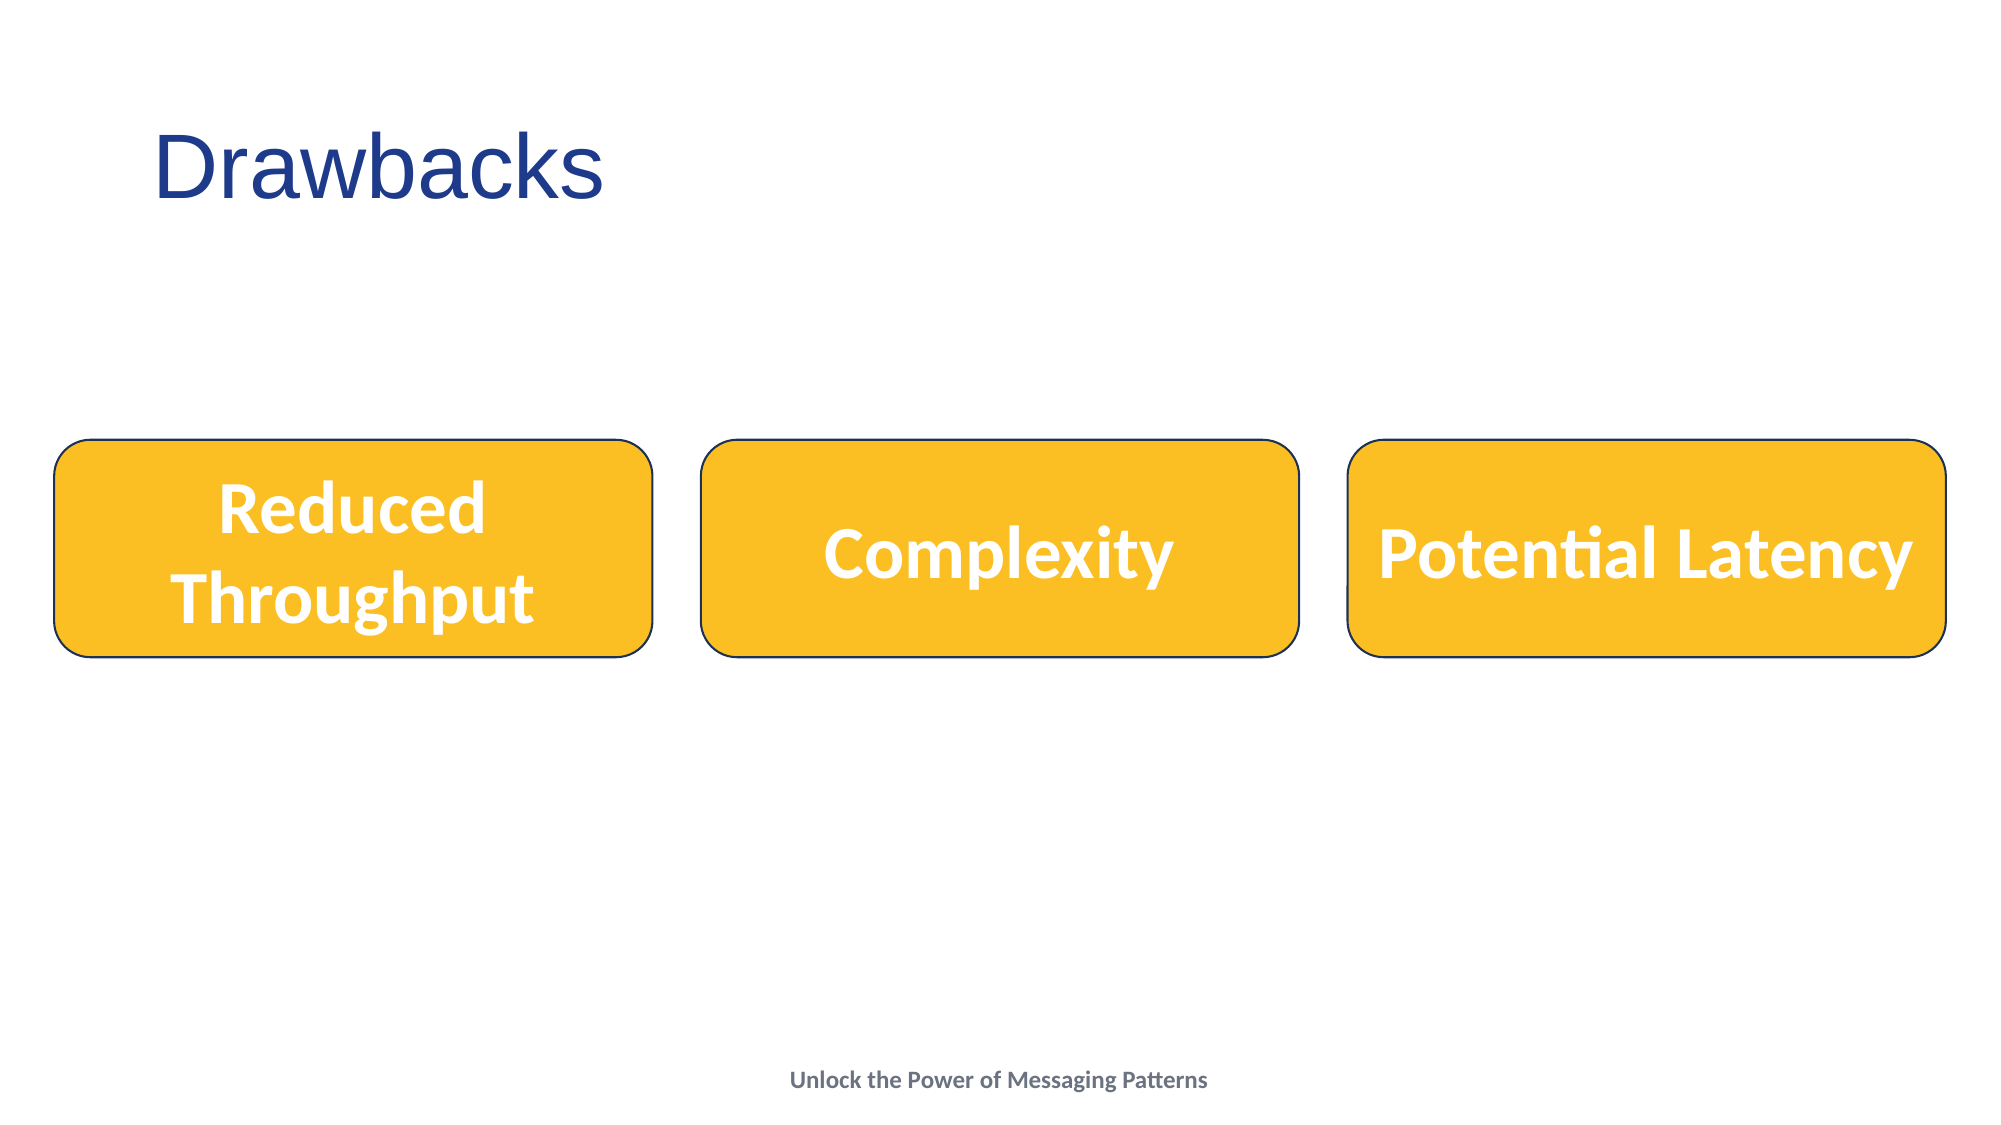

# Drawbacks
Potential Latency
Reduced Throughput
Complexity